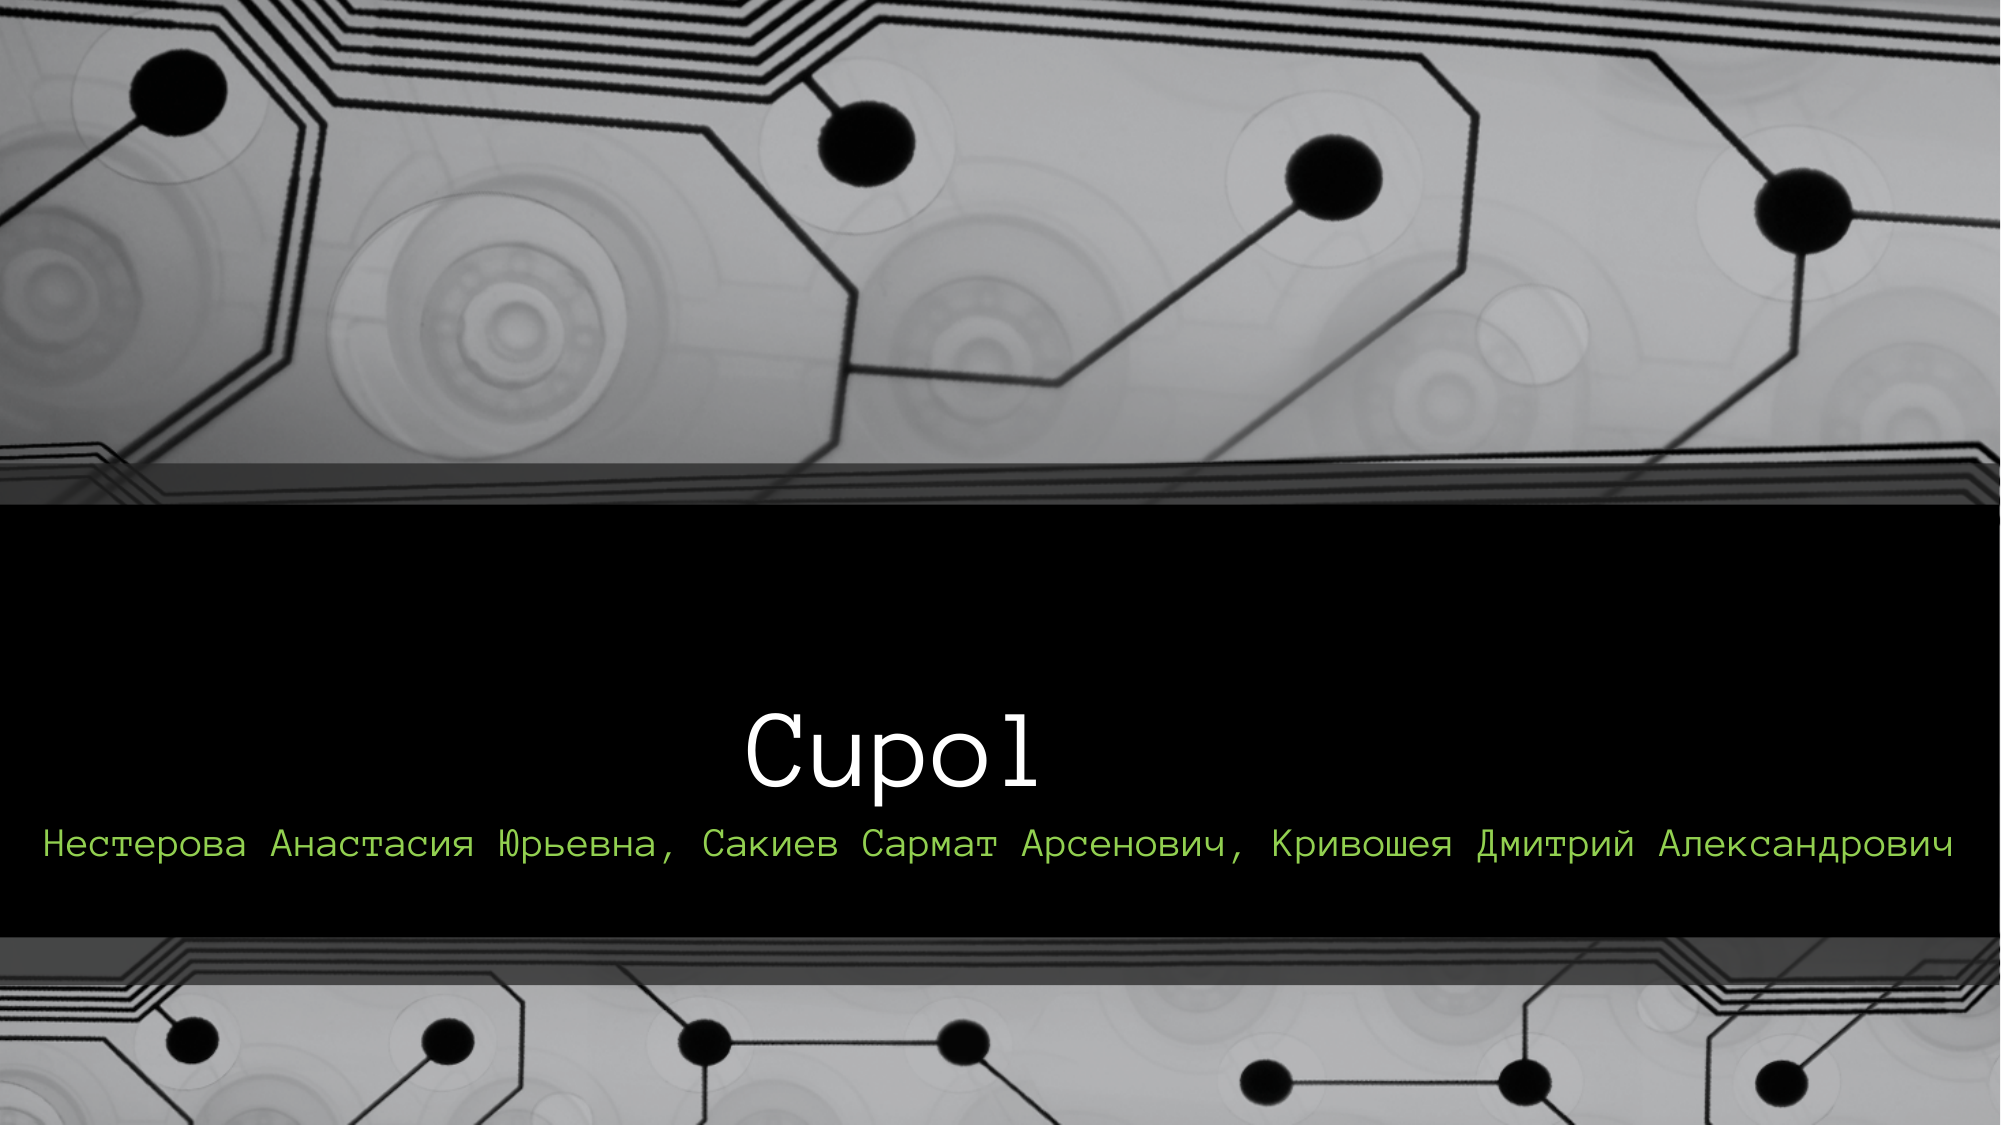

# Сupol
Нестерова Анастасия Юрьевна, Сакиев Сармат Арсенович, Кривошея Дмитрий Александрович